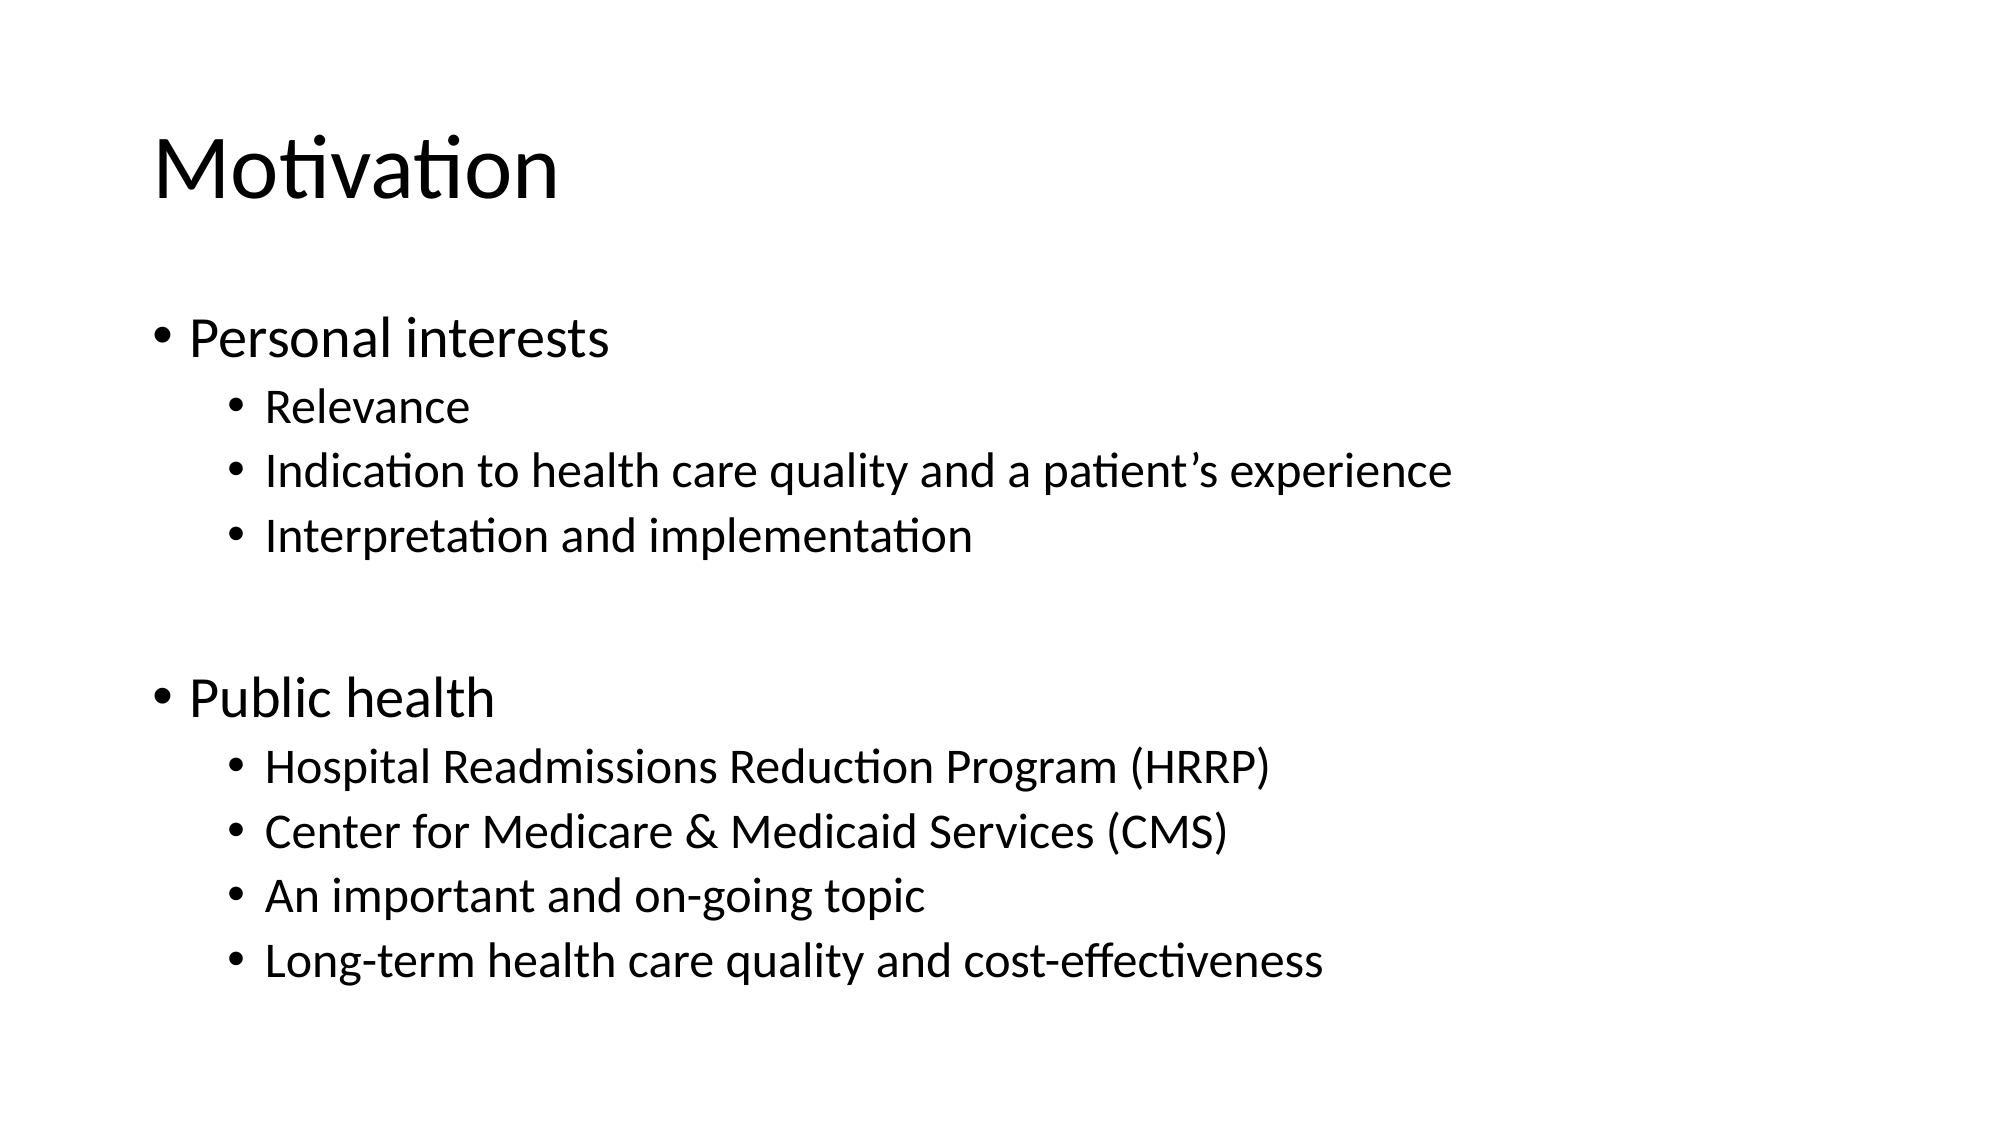

# Motivation
Personal interests
Relevance
Indication to health care quality and a patient’s experience
Interpretation and implementation

Public health
Hospital Readmissions Reduction Program (HRRP)
Center for Medicare & Medicaid Services (CMS)
An important and on-going topic
Long-term health care quality and cost-effectiveness